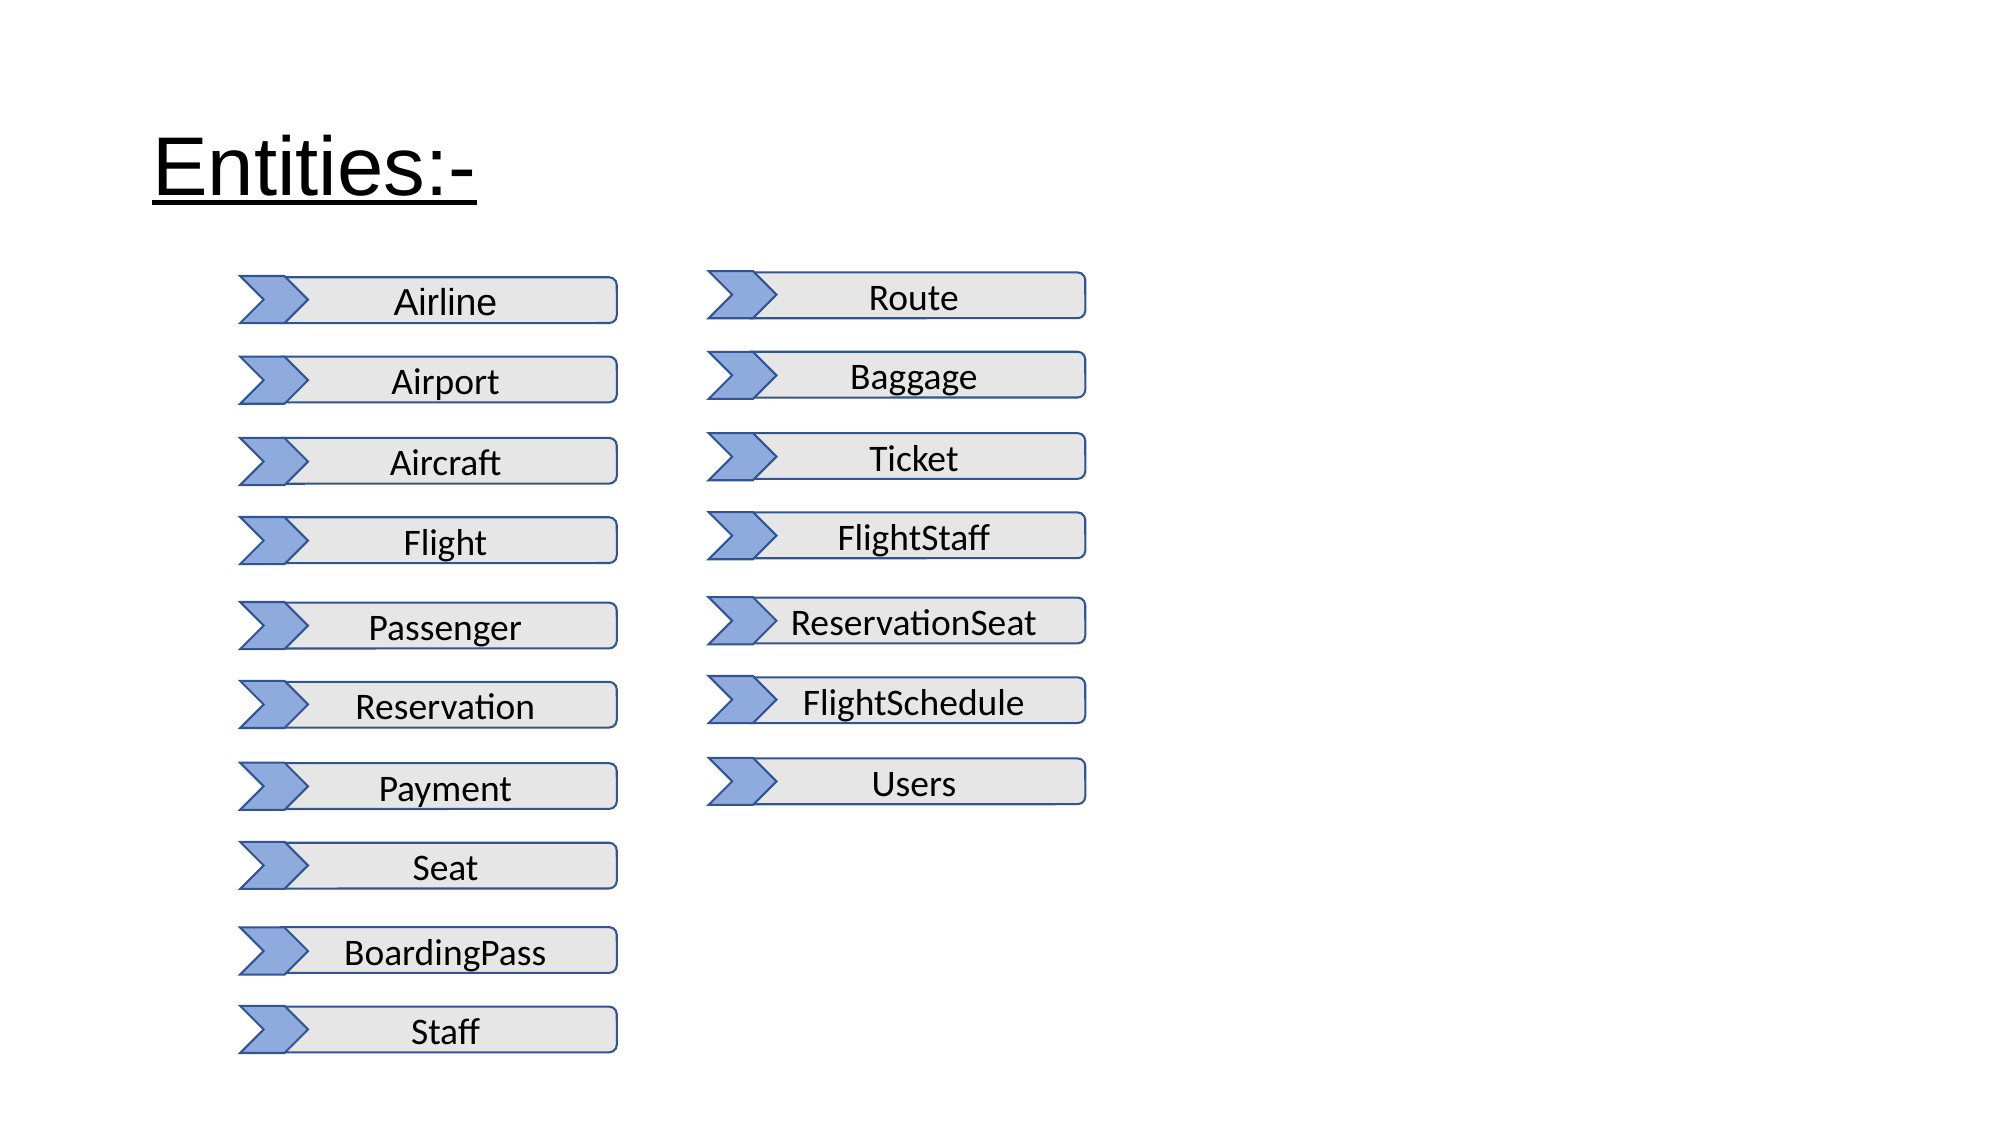

# Entities:-

Route

Airline
Baggage

Airport

Ticket
Aircraft

FlightStaff

Flight

ReservationSeat

Passenger

FlightSchedule

Reservation

Users

Payment

Seat
BoardingPass

Staff